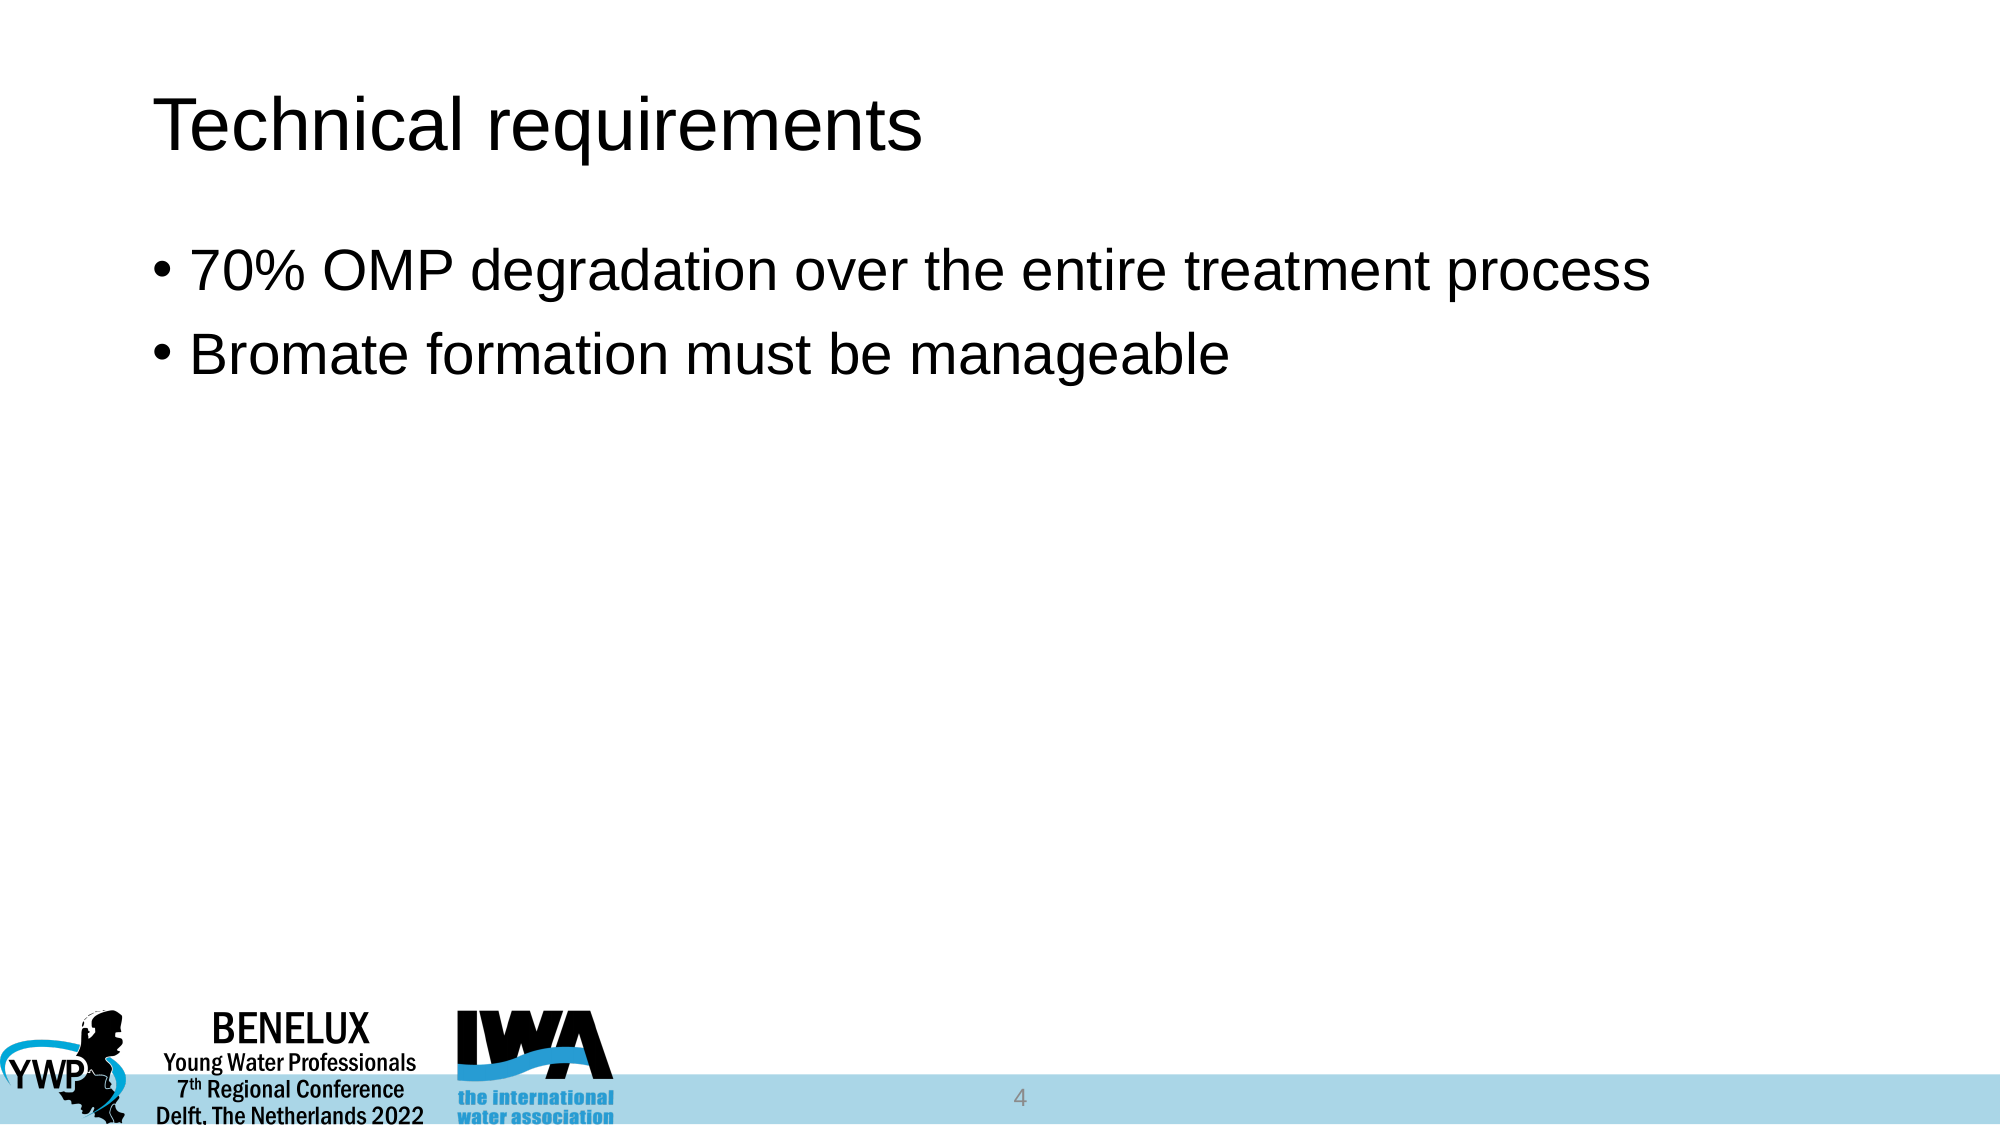

# Technical requirements
70% OMP degradation over the entire treatment process
Bromate formation must be manageable

4